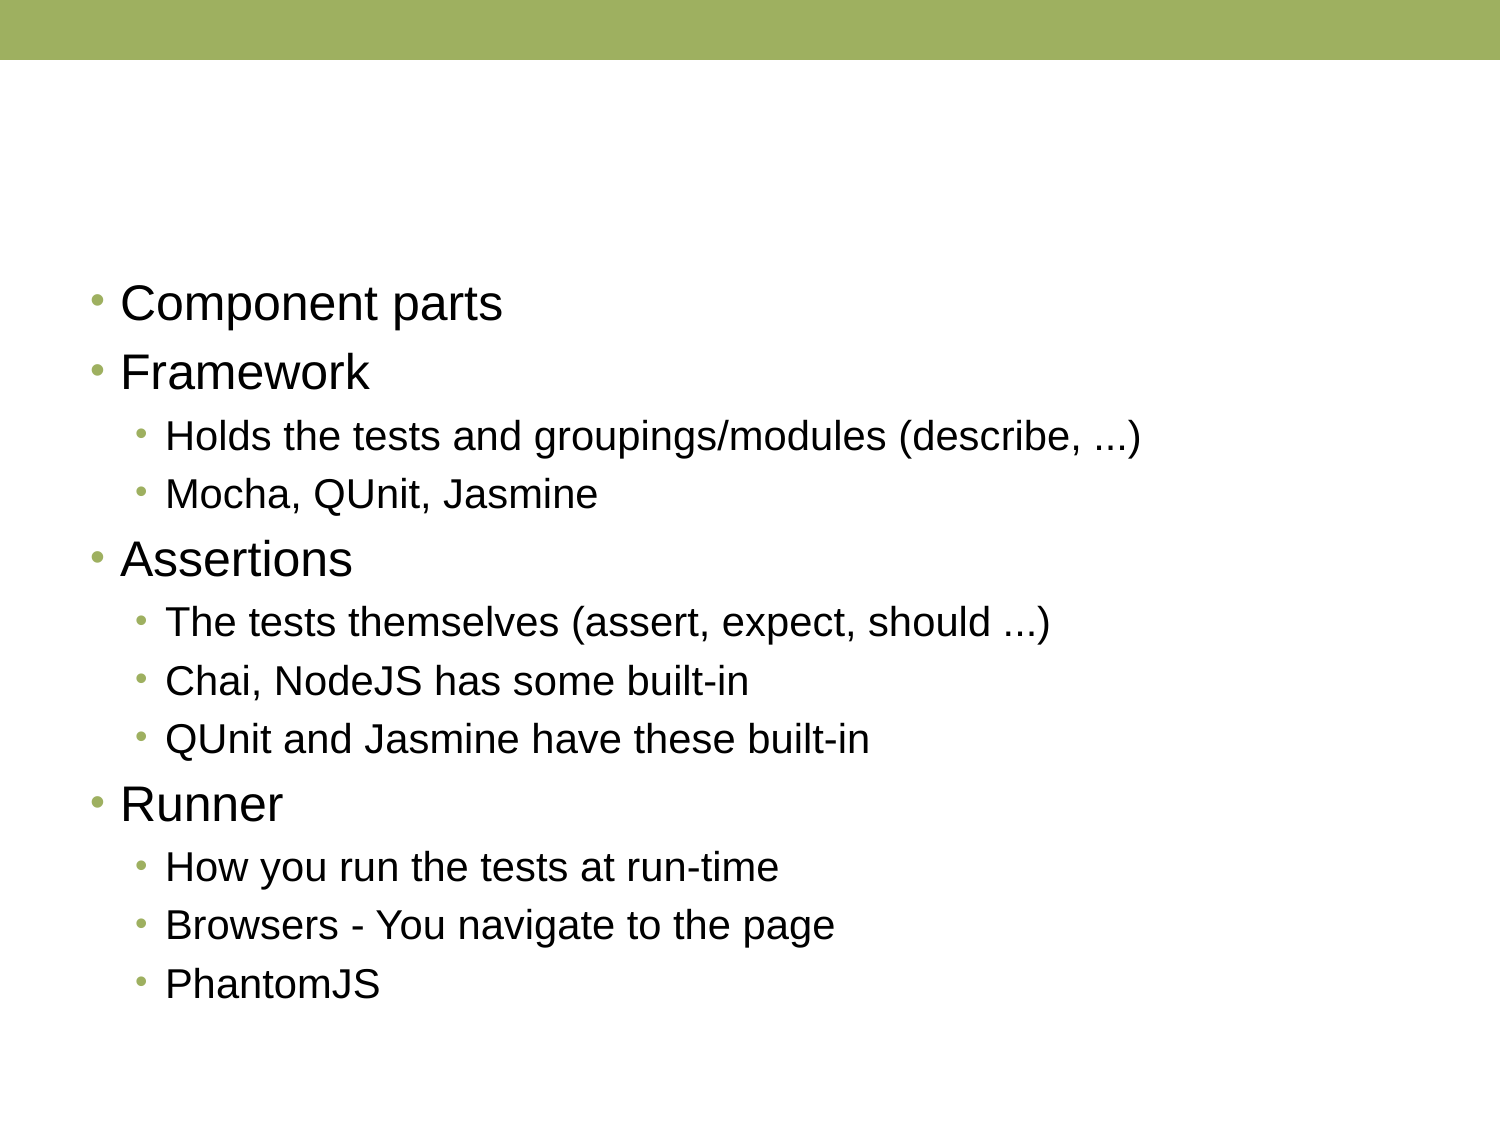

#
Component parts
Framework
Holds the tests and groupings/modules (describe, ...)
Mocha, QUnit, Jasmine
Assertions
The tests themselves (assert, expect, should ...)
Chai, NodeJS has some built-in
QUnit and Jasmine have these built-in
Runner
How you run the tests at run-time
Browsers - You navigate to the page
PhantomJS